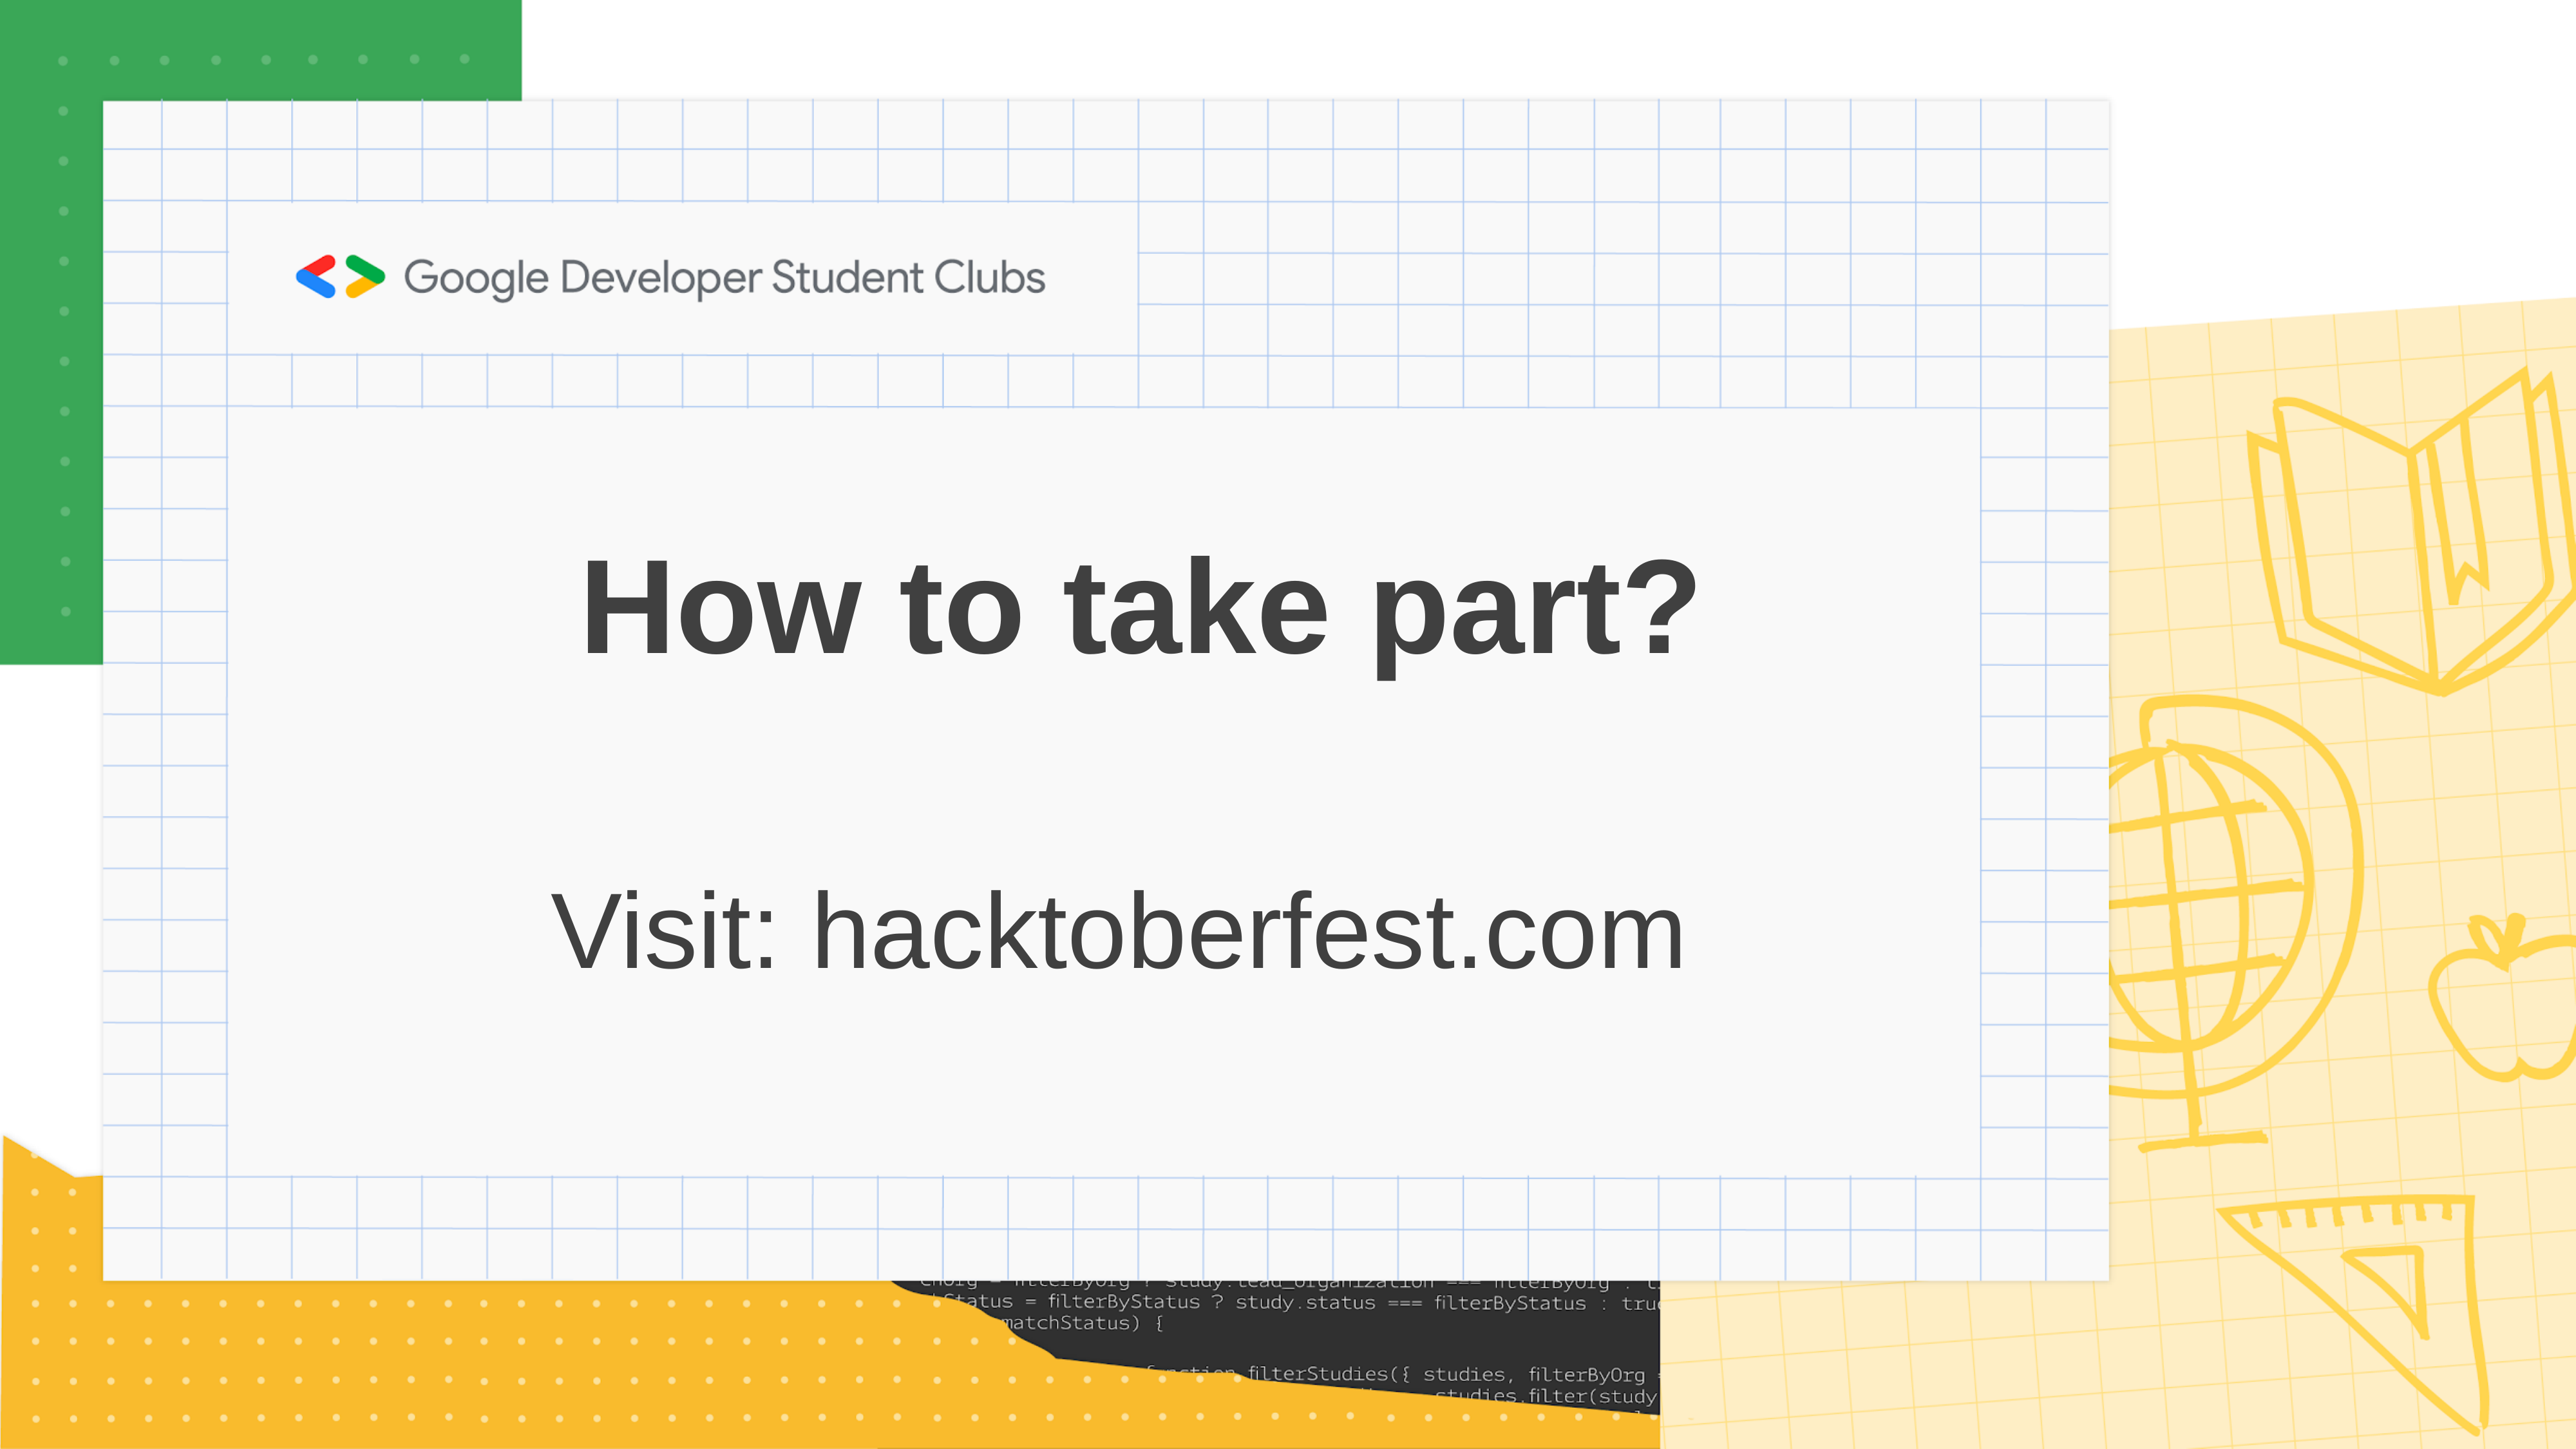

# How to take part?
Visit: hacktoberfest.com